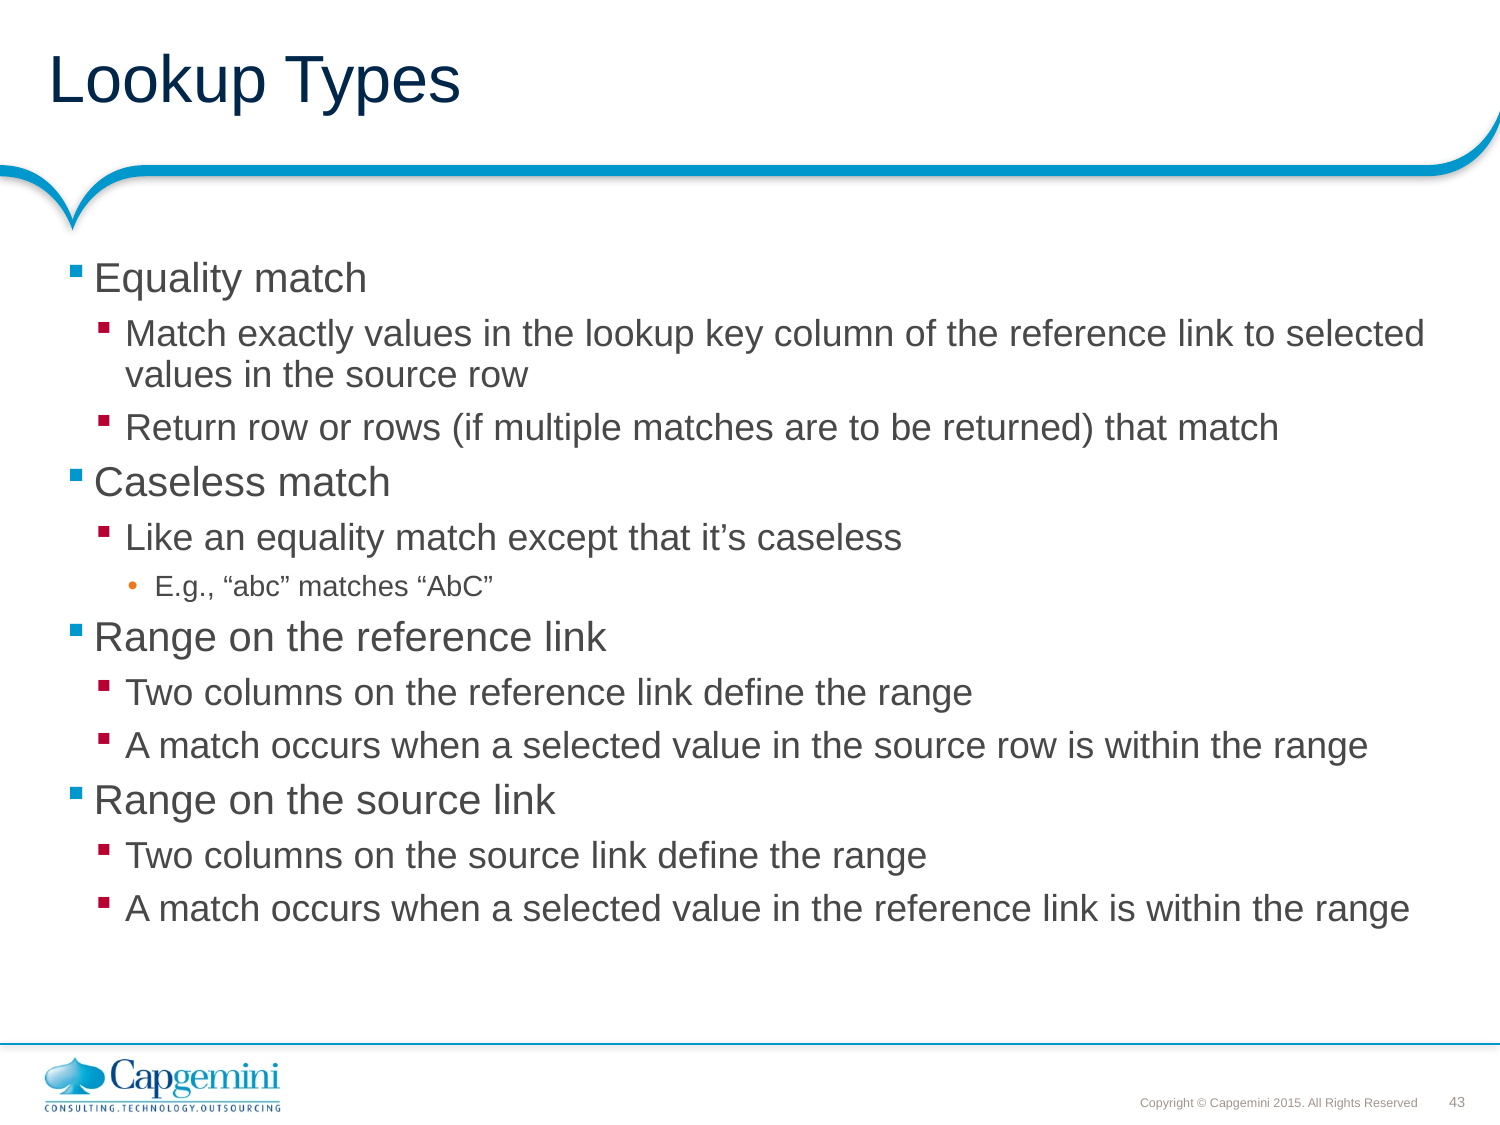

# Lookup Types
Equality match
Match exactly values in the lookup key column of the reference link to selected values in the source row
Return row or rows (if multiple matches are to be returned) that match
Caseless match
Like an equality match except that it’s caseless
E.g., “abc” matches “AbC”
Range on the reference link
Two columns on the reference link define the range
A match occurs when a selected value in the source row is within the range
Range on the source link
Two columns on the source link define the range
A match occurs when a selected value in the reference link is within the range